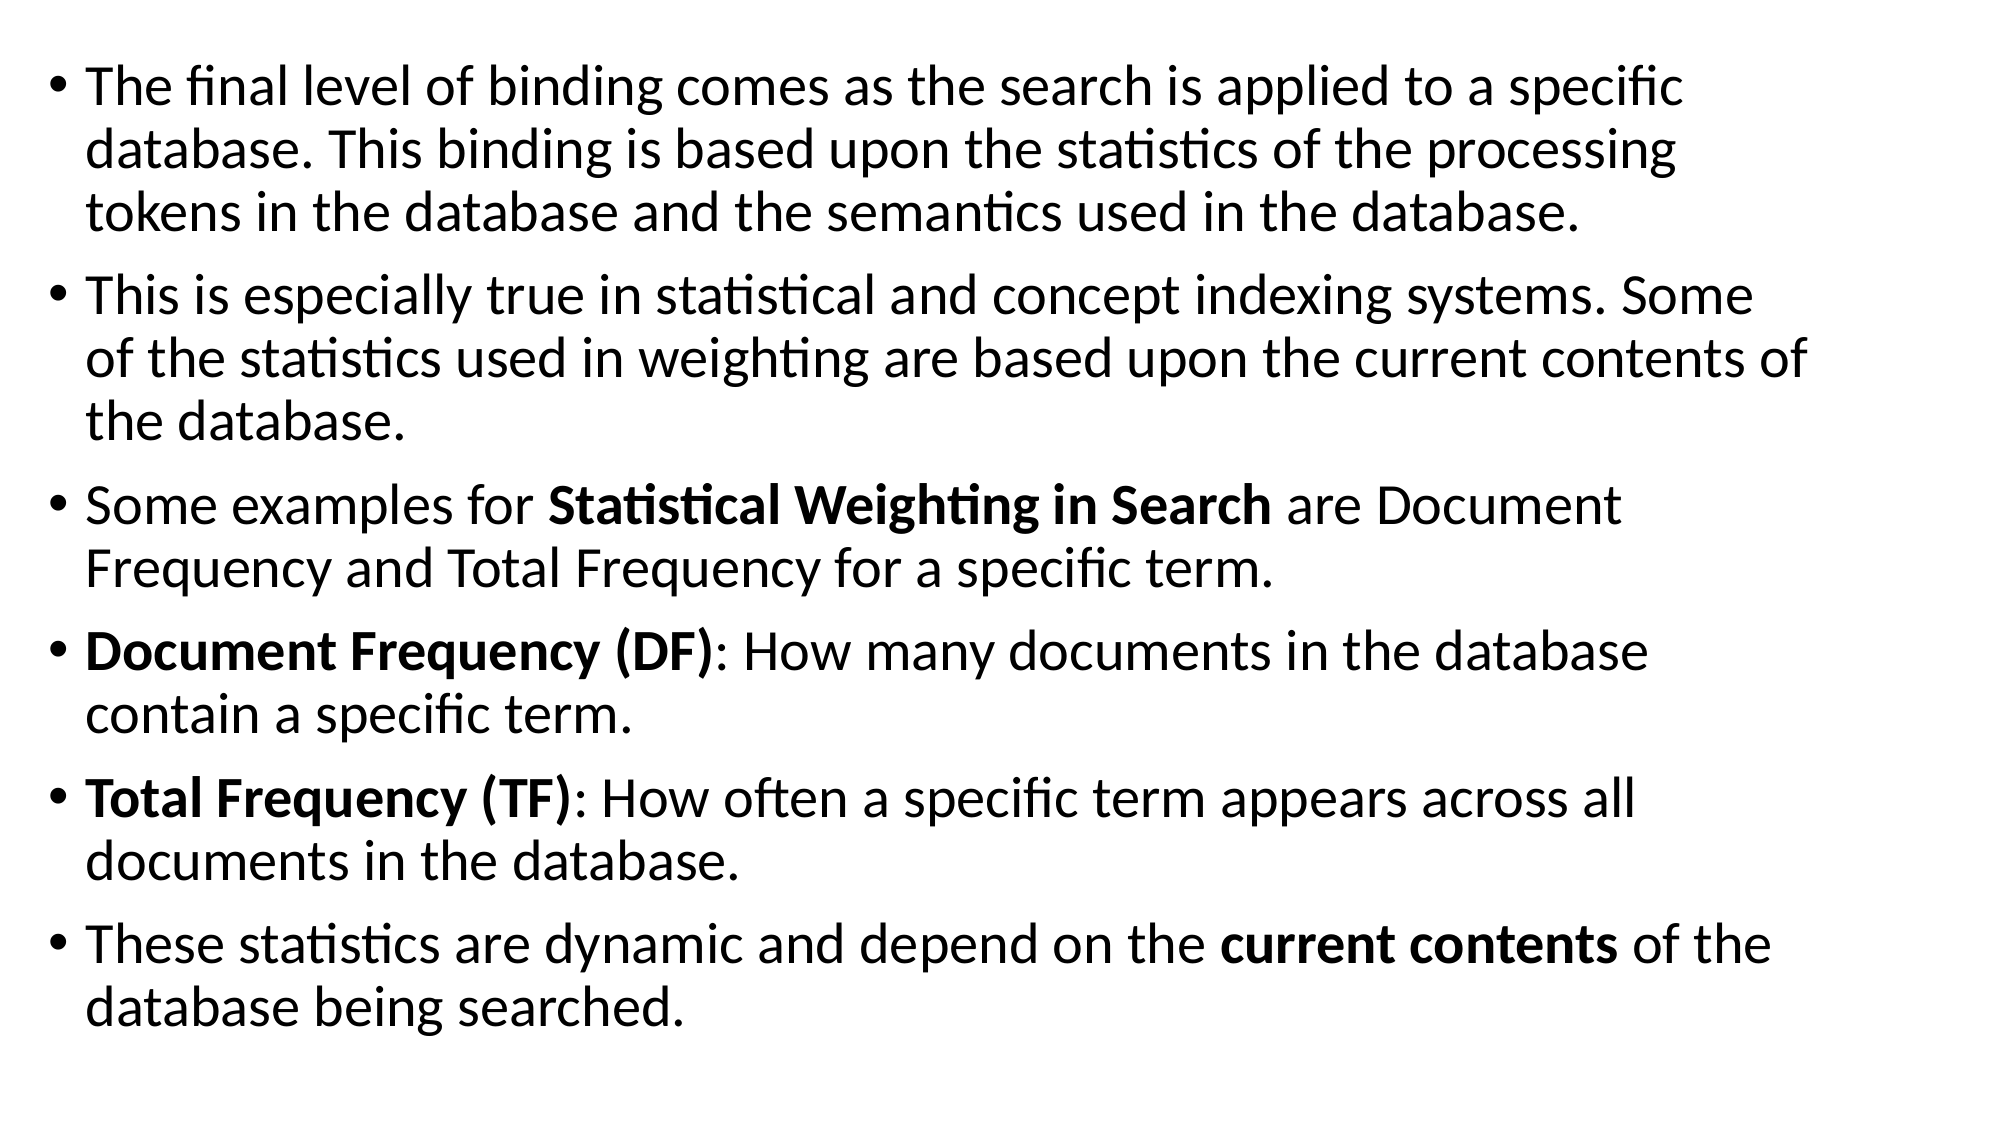

The final level of binding comes as the search is applied to a specific database. This binding is based upon the statistics of the processing tokens in the database and the semantics used in the database.
This is especially true in statistical and concept indexing systems. Some of the statistics used in weighting are based upon the current contents of the database.
Some examples for Statistical Weighting in Search are Document Frequency and Total Frequency for a specific term.
Document Frequency (DF): How many documents in the database contain a specific term.
Total Frequency (TF): How often a specific term appears across all documents in the database.
These statistics are dynamic and depend on the current contents of the database being searched.